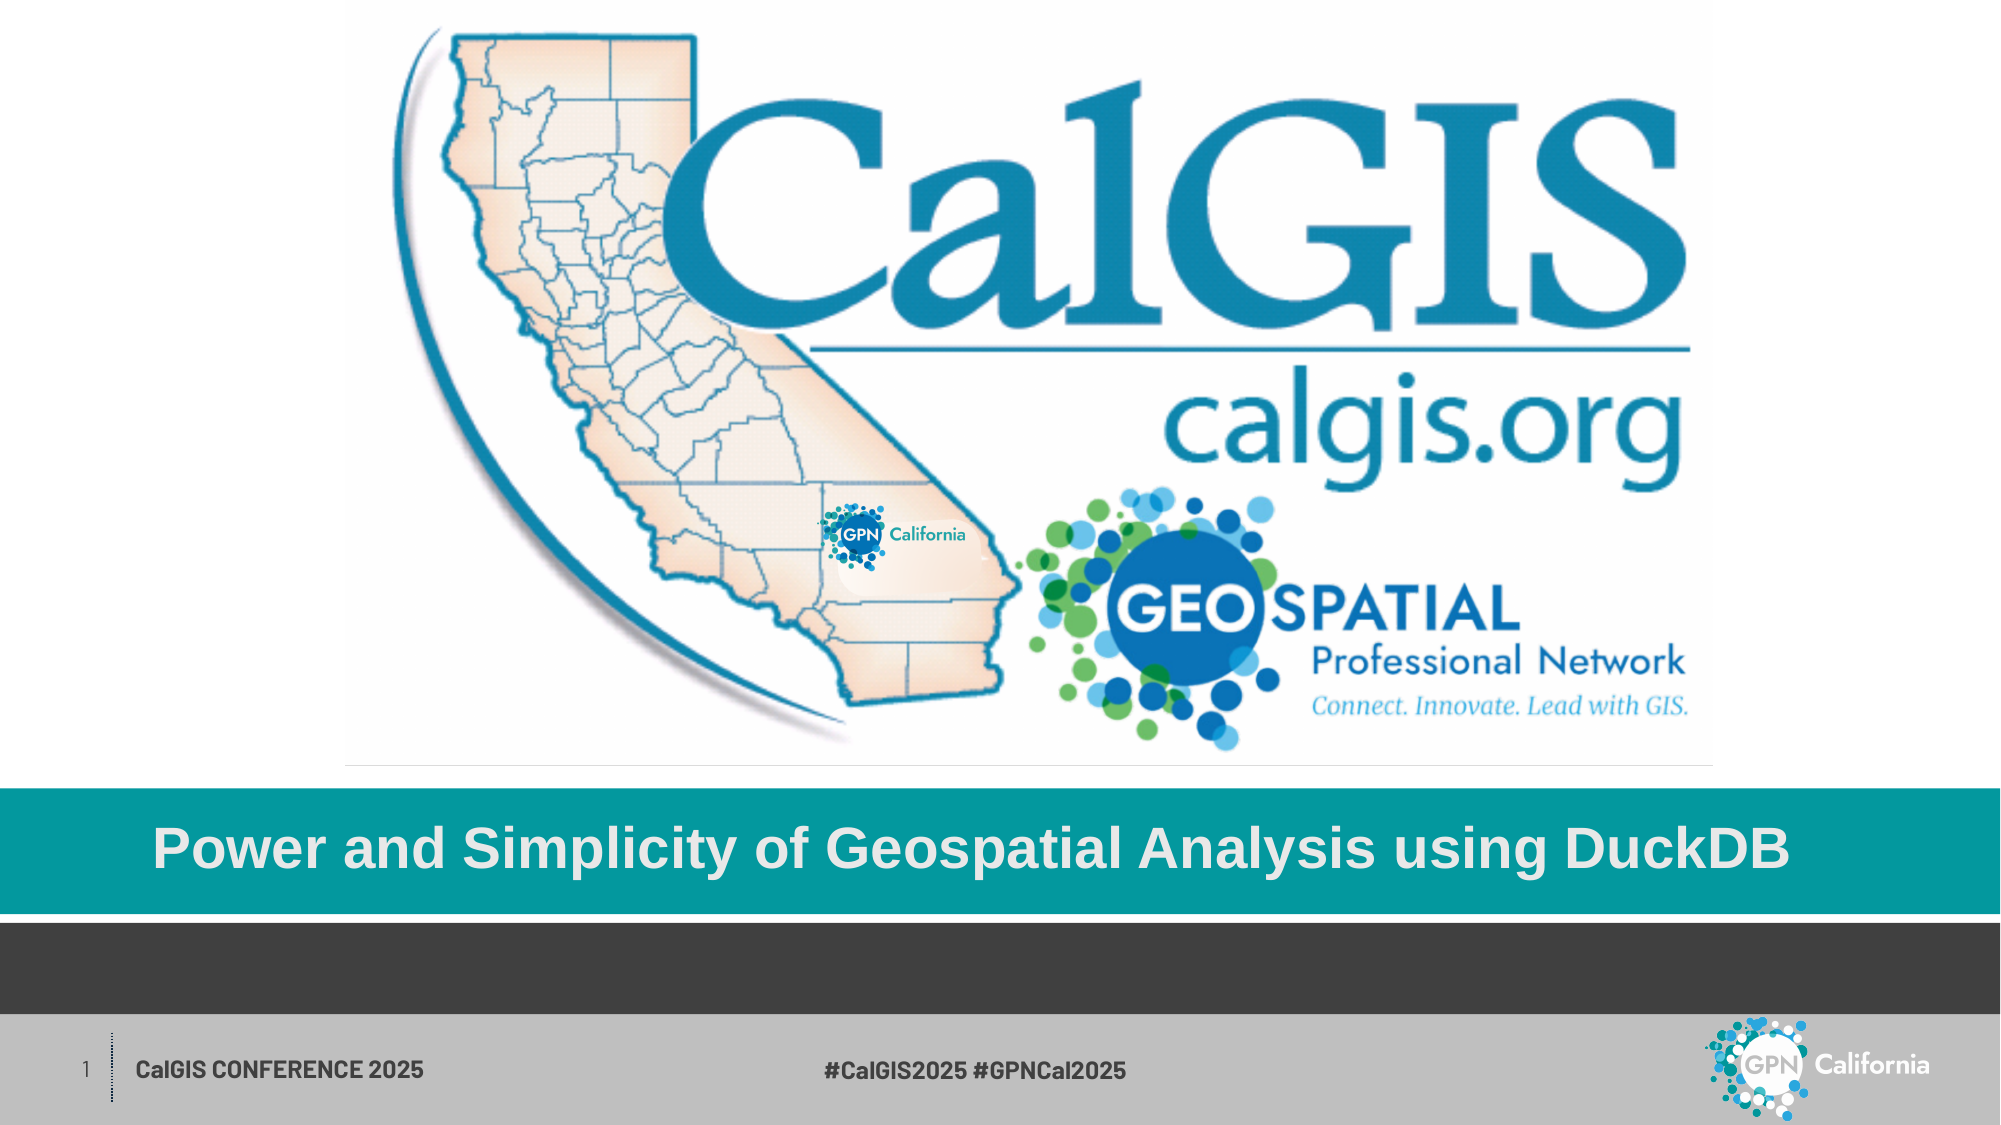

# Power and Simplicity of Geospatial Analysis using DuckDB